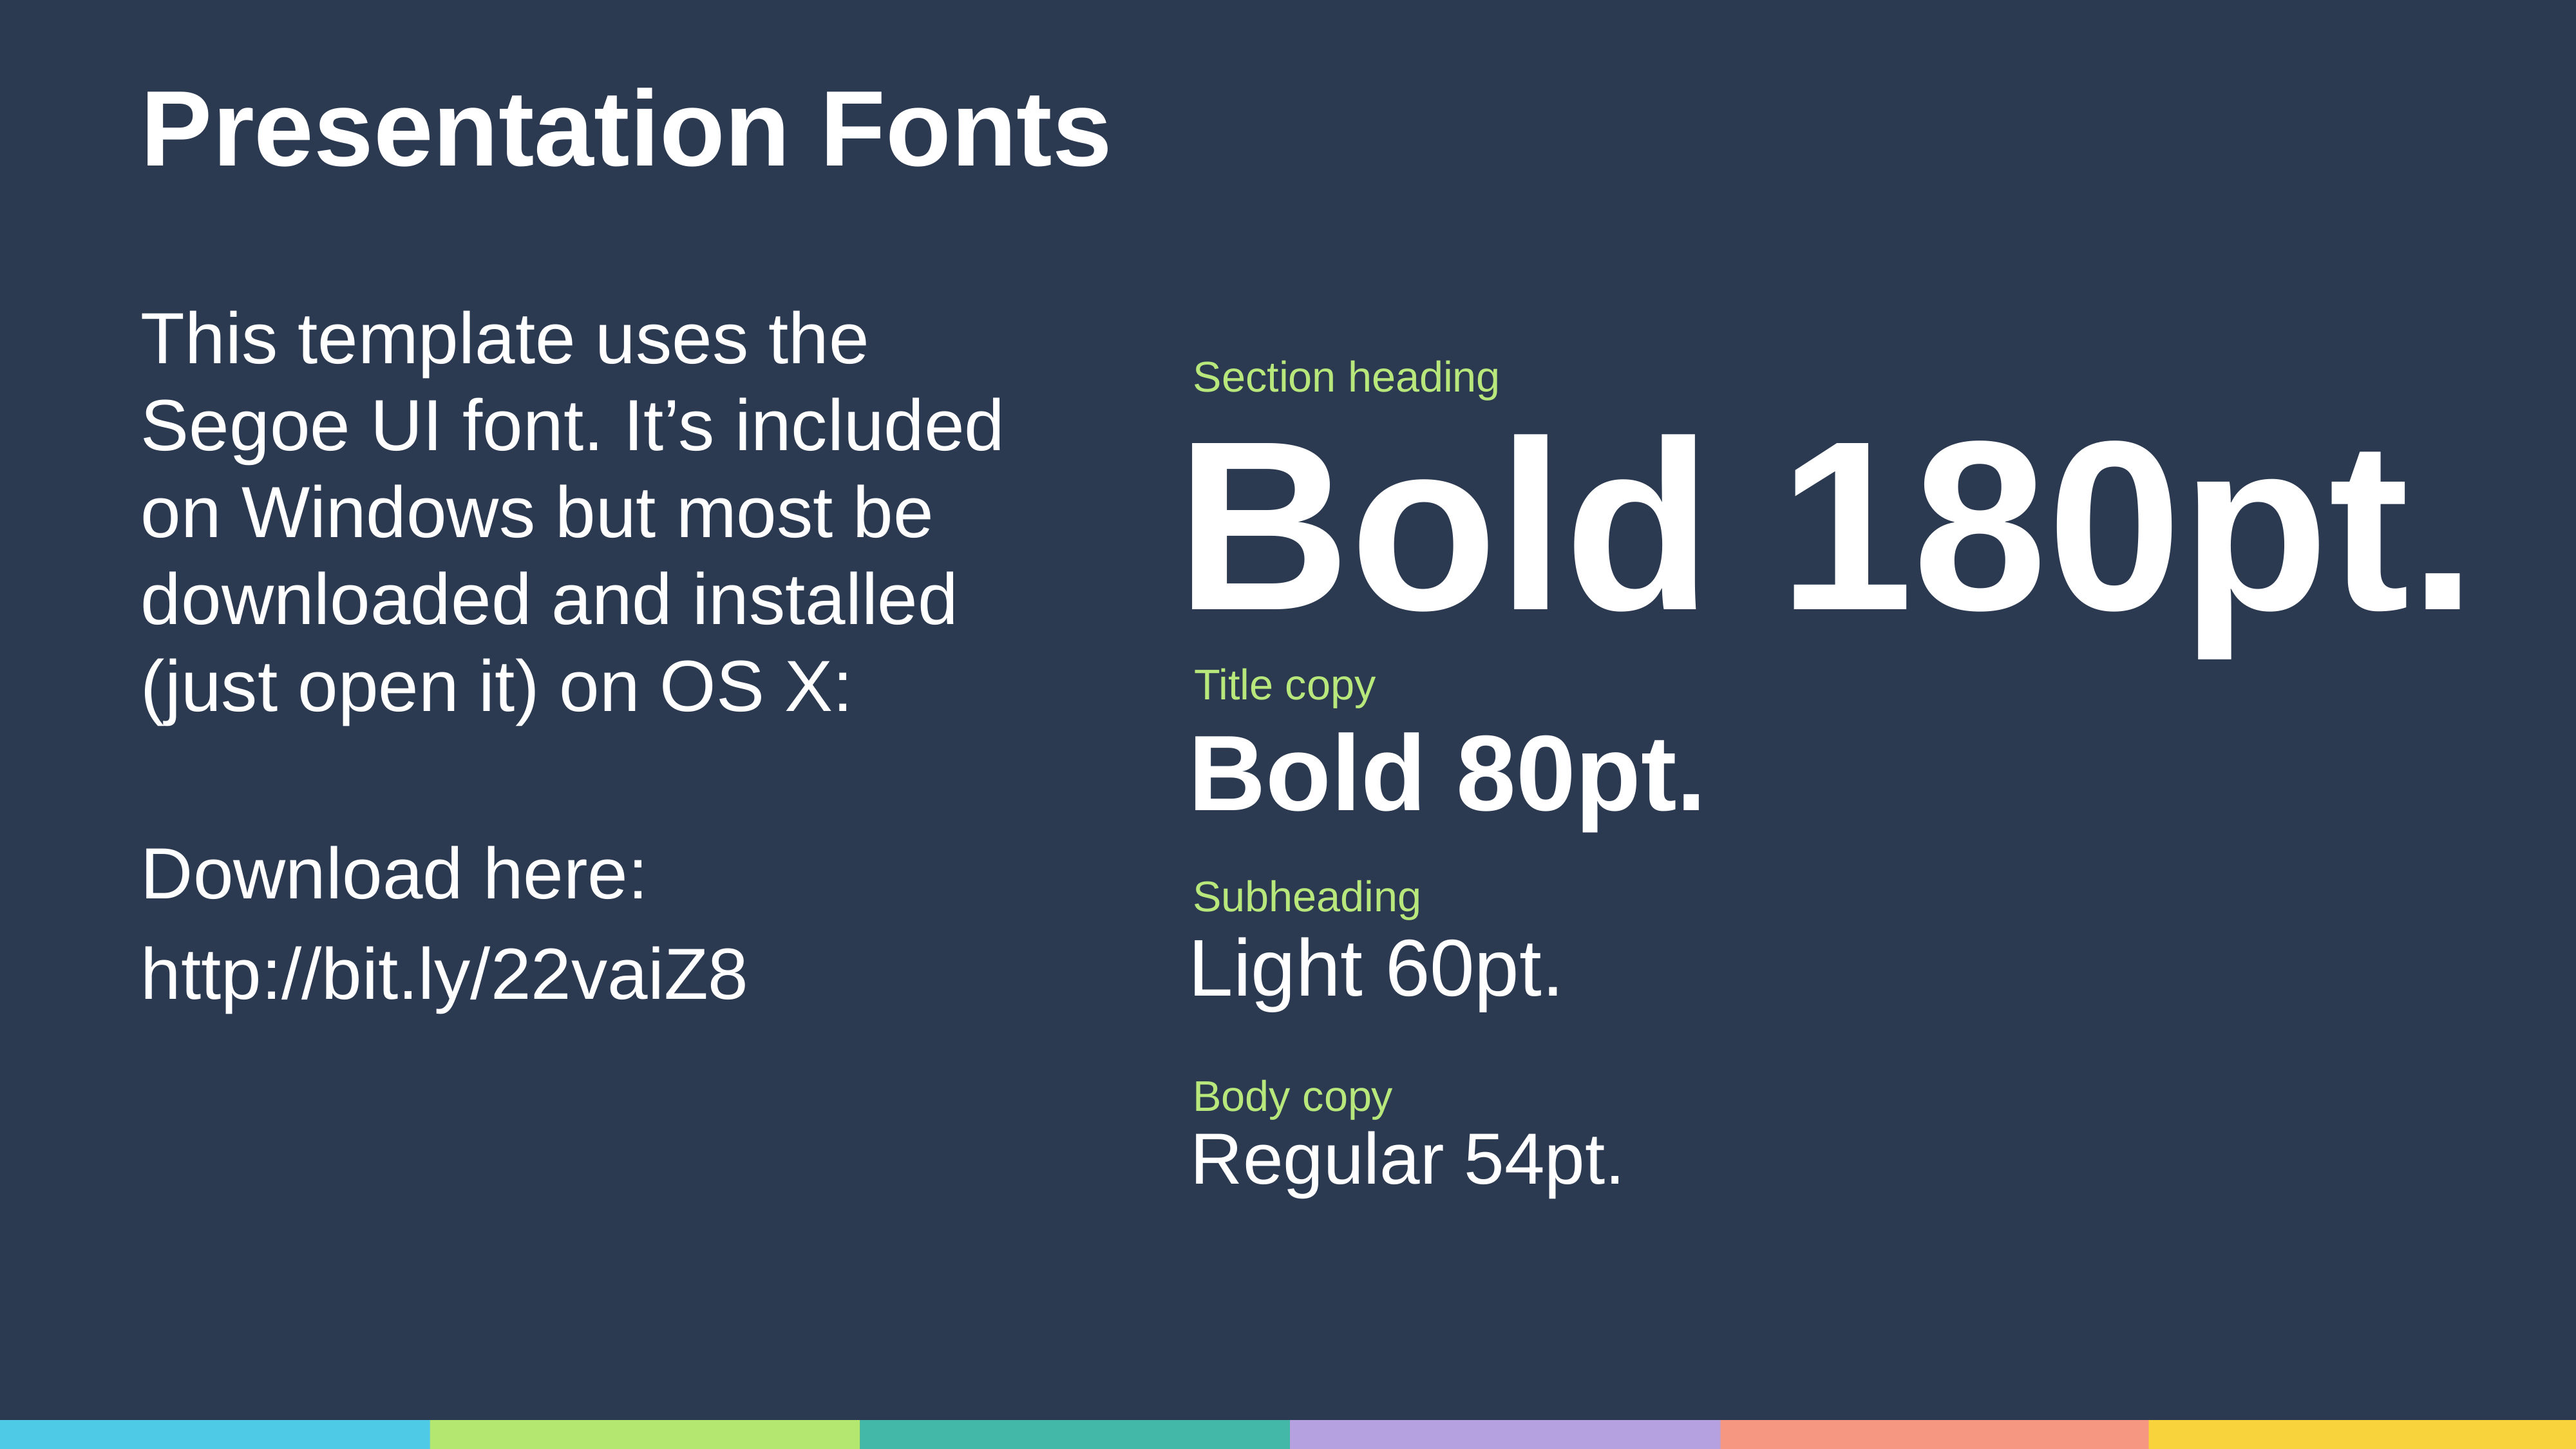

# Presentation Fonts
This template uses the Segoe UI font. It’s included on Windows but most be downloaded and installed (just open it) on OS X:
Download here:
http://bit.ly/22vaiZ8
Section heading
Bold 180pt.
Title copy
Bold 80pt.
Subheading
Light 60pt.
Body copy
Regular 54pt.